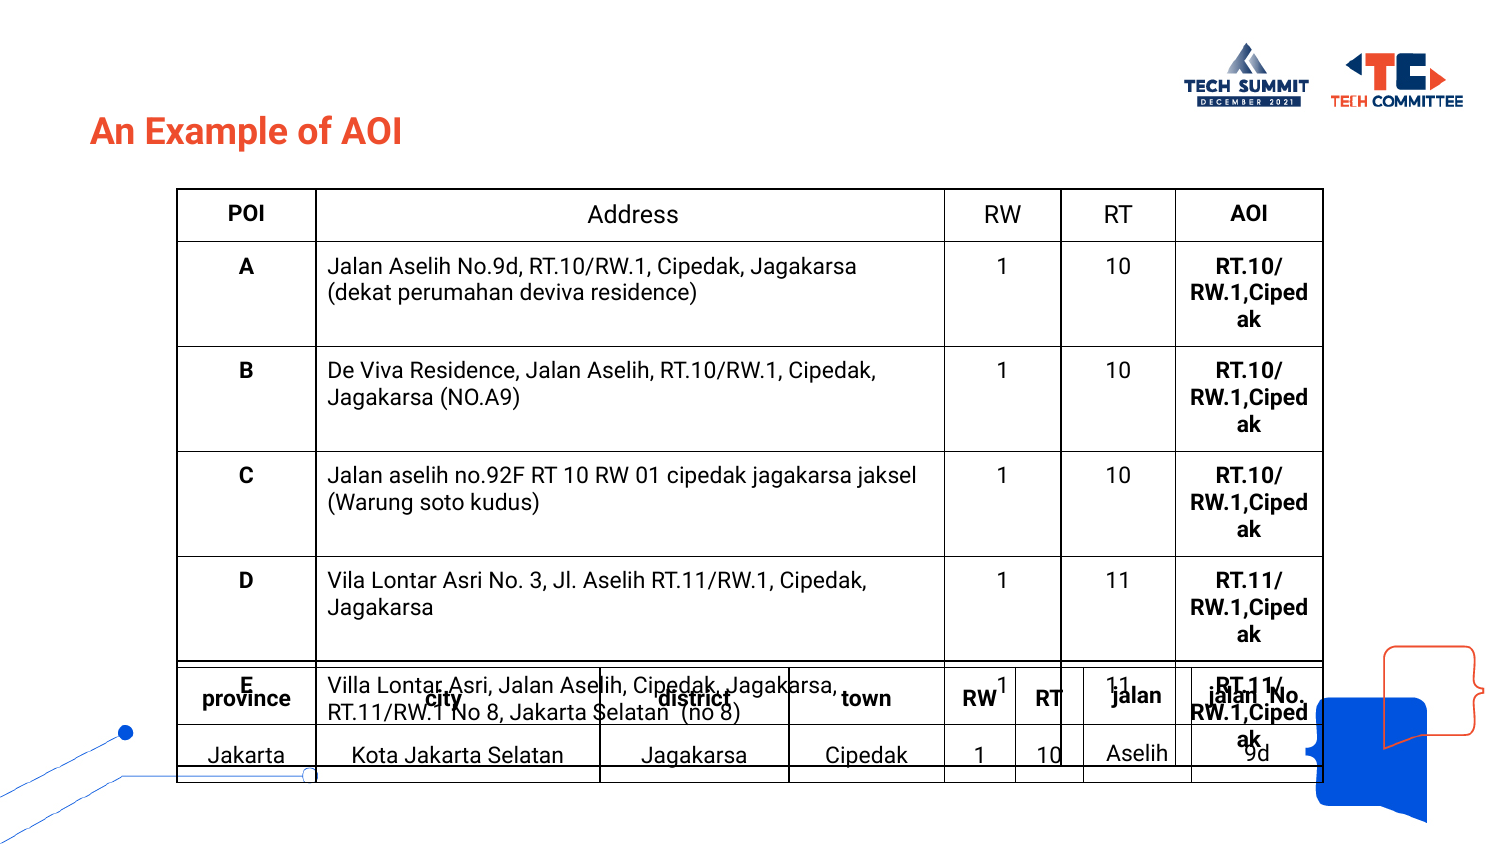

An Example of AOI
| POI | Address | RW | RT | AOI |
| --- | --- | --- | --- | --- |
| A | Jalan Aselih No.9d, RT.10/RW.1, Cipedak, Jagakarsa (dekat perumahan deviva residence) | 1 | 10 | RT.10/RW.1,Cipedak |
| B | De Viva Residence, Jalan Aselih, RT.10/RW.1, Cipedak, Jagakarsa (NO.A9) | 1 | 10 | RT.10/RW.1,Cipedak |
| C | Jalan aselih no.92F RT 10 RW 01 cipedak jagakarsa jaksel (Warung soto kudus) | 1 | 10 | RT.10/RW.1,Cipedak |
| D | Vila Lontar Asri No. 3, Jl. Aselih RT.11/RW.1, Cipedak, Jagakarsa | 1 | 11 | RT.11/RW.1,Cipedak |
| E | Villa Lontar Asri, Jalan Aselih, Cipedak, Jagakarsa, RT.11/RW.1 No 8, Jakarta Selatan (no 8) | 1 | 11 | RT.11/RW.1,Cipedak |
| province | city | district | town | RW | RT | jalan | jalan No. |
| --- | --- | --- | --- | --- | --- | --- | --- |
| Jakarta | Kota Jakarta Selatan | Jagakarsa | Cipedak | 1 | 10 | Aselih | 9d |